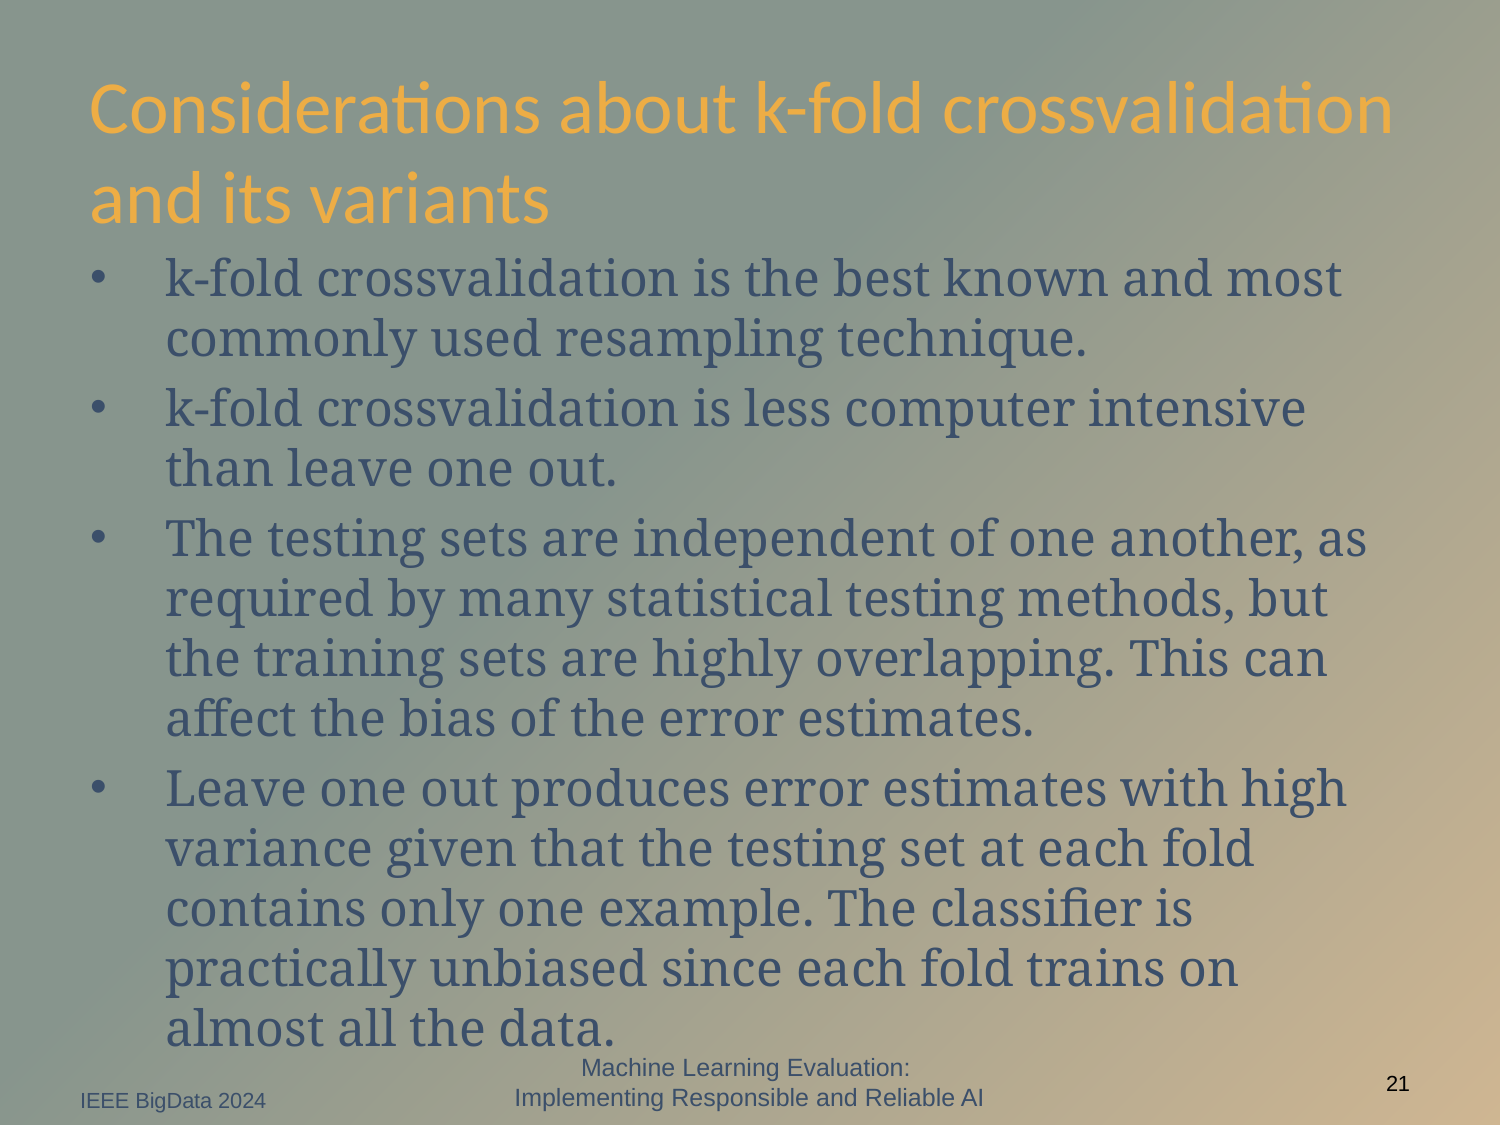

# Considerations about k-fold crossvalidation and its variants
k-fold crossvalidation is the best known and most commonly used resampling technique.
k-fold crossvalidation is less computer intensive than leave one out.
The testing sets are independent of one another, as required by many statistical testing methods, but the training sets are highly overlapping. This can affect the bias of the error estimates.
Leave one out produces error estimates with high variance given that the testing set at each fold contains only one example. The classifier is practically unbiased since each fold trains on almost all the data.

Machine Learning Evaluation:
Implementing Responsible and Reliable AI
IEEE BigData 2024
21